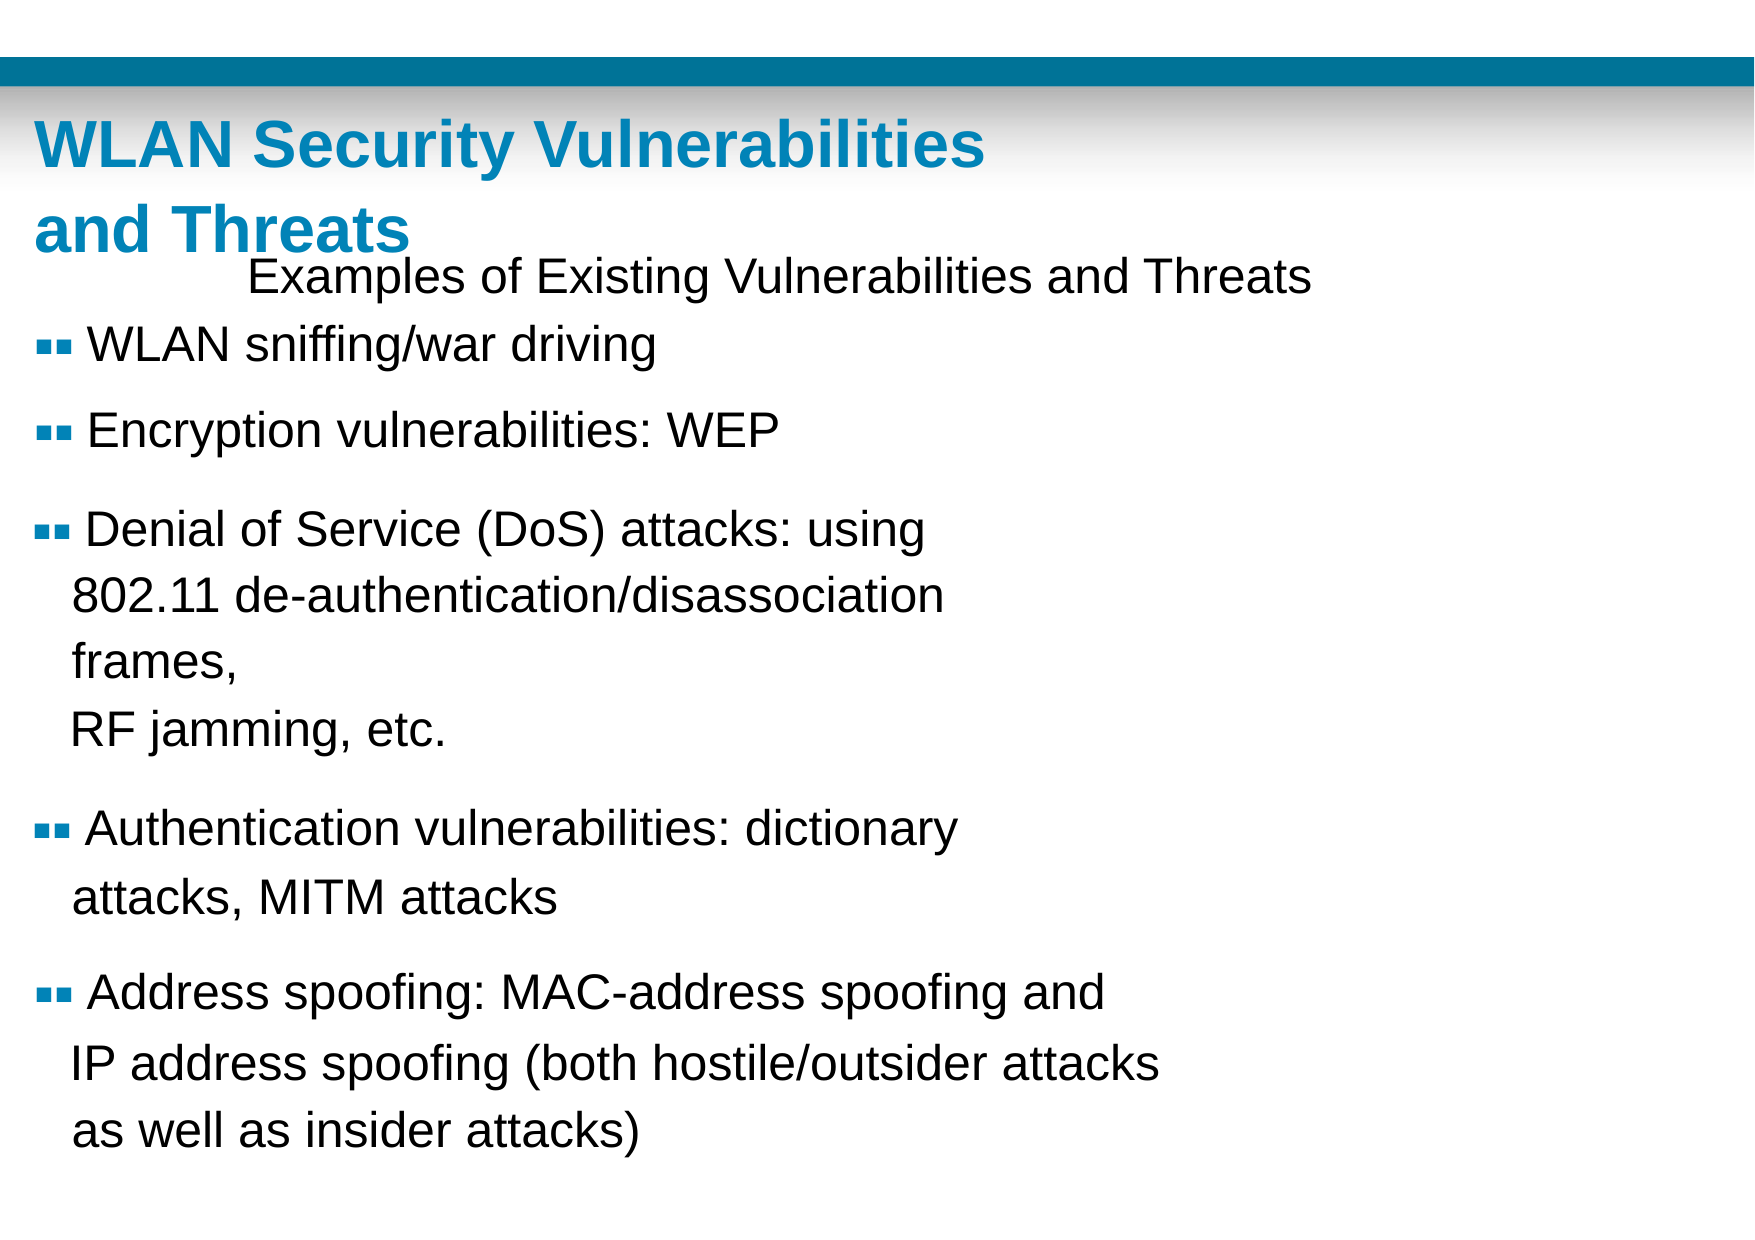

WLAN Security Vulnerabilities and Threats
Examples of Existing Vulnerabilities and Threats
▪▪ WLAN sniffing/war driving
▪▪ Encryption vulnerabilities: WEP
▪▪ Denial of Service (DoS) attacks: using 802.11 de-authentication/disassociation frames,
RF jamming, etc.
▪▪ Authentication vulnerabilities: dictionary attacks, MITM attacks
▪▪ Address spoofing: MAC-address spoofing and
IP address spoofing (both hostile/outsider attacks as well as insider attacks)